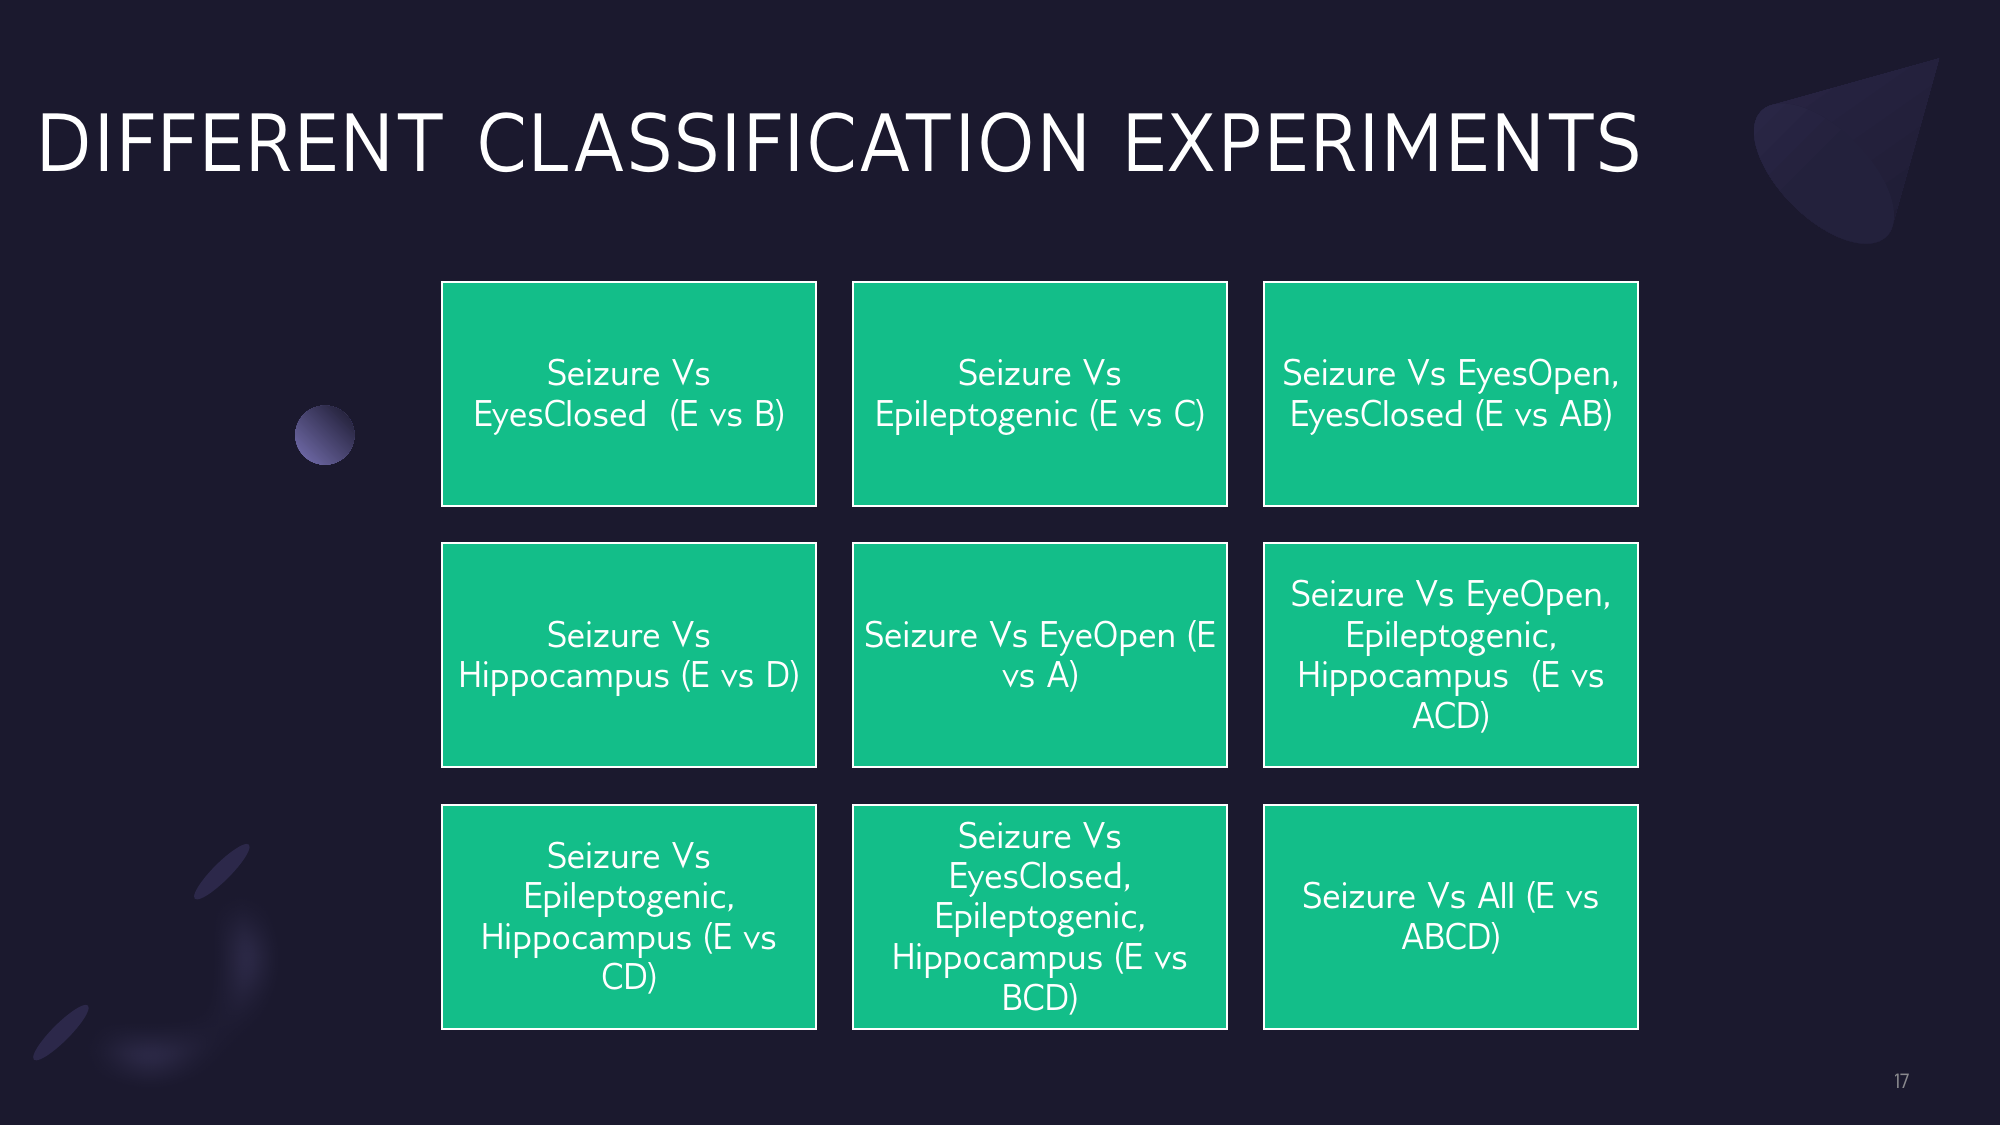

Different classification experiments
Seizure Vs EyesClosed  (E vs B)
Seizure Vs Epileptogenic (E vs C)
Seizure Vs EyesOpen, EyesClosed (E vs AB)
Seizure Vs Hippocampus (E vs D)
Seizure Vs EyeOpen (E vs A)
Seizure Vs EyeOpen, Epileptogenic, Hippocampus  (E vs ACD)
Seizure Vs Epileptogenic, Hippocampus (E vs CD)
Seizure Vs EyesClosed, Epileptogenic, Hippocampus (E vs BCD)
Seizure Vs All (E vs ABCD)
17